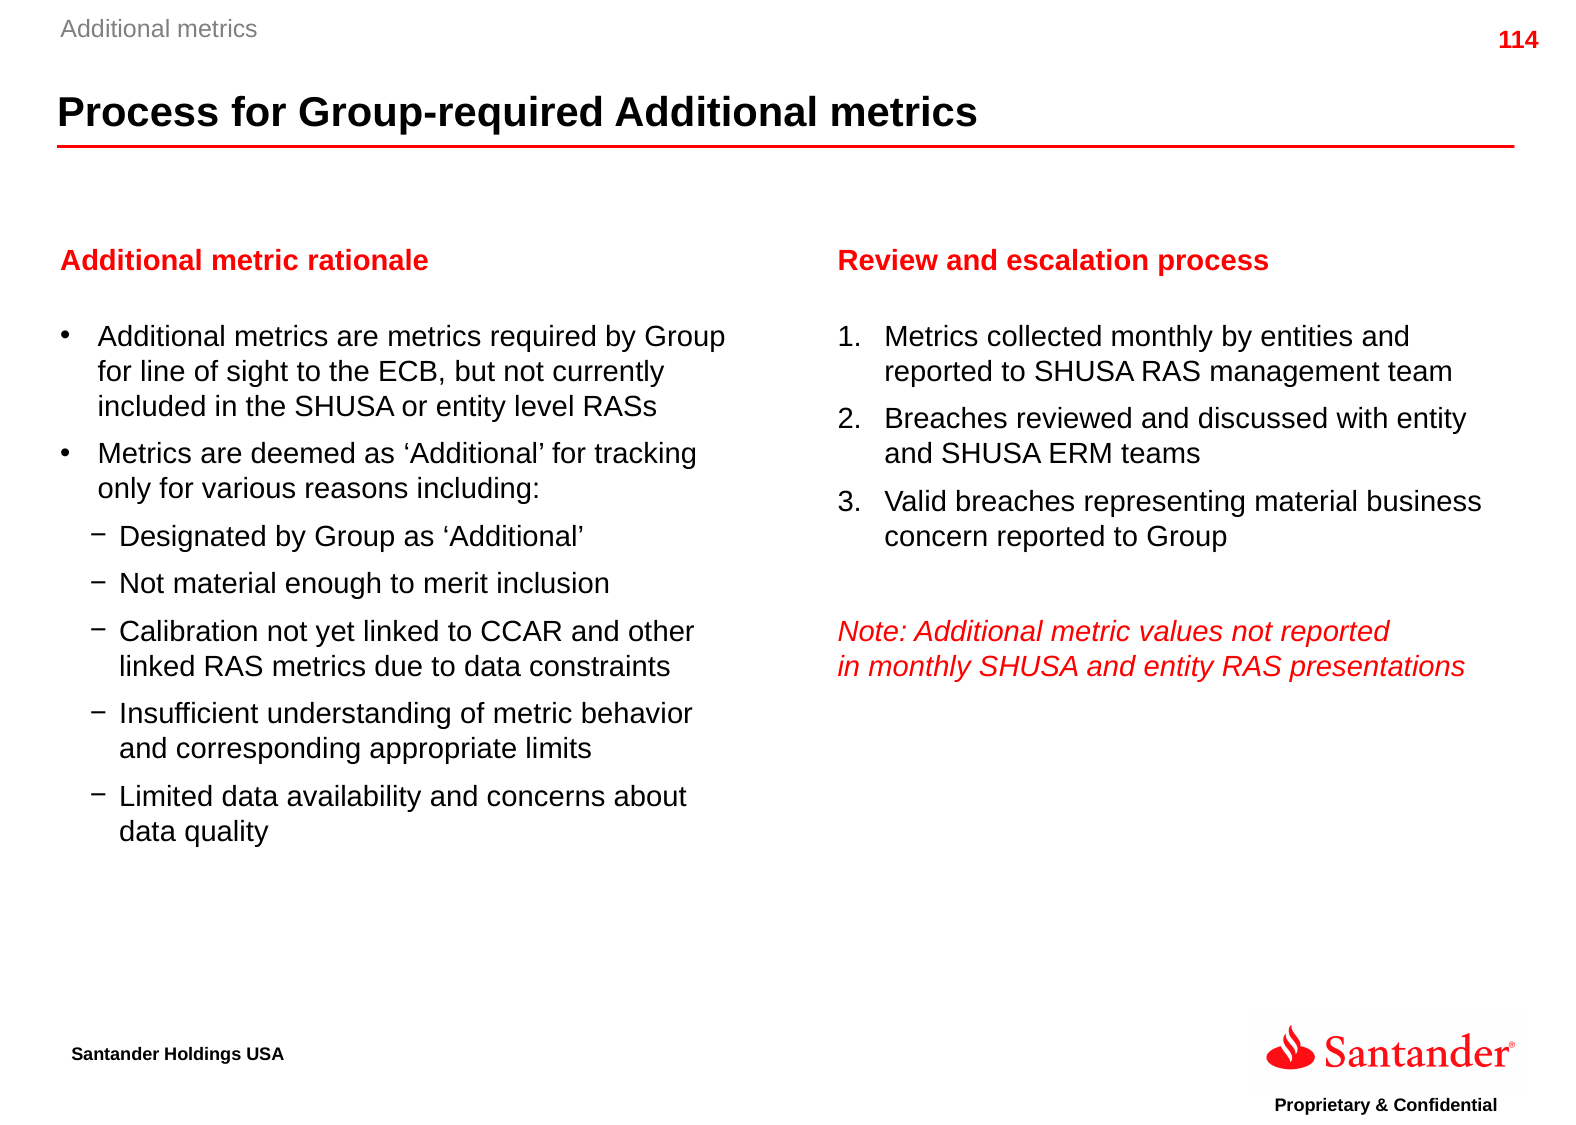

Additional metrics
Process for Group-required Additional metrics
Additional metric rationale
Review and escalation process
Additional metrics are metrics required by Group for line of sight to the ECB, but not currently included in the SHUSA or entity level RASs
Metrics are deemed as ‘Additional’ for tracking only for various reasons including:
Designated by Group as ‘Additional’
Not material enough to merit inclusion
Calibration not yet linked to CCAR and other linked RAS metrics due to data constraints
Insufficient understanding of metric behavior and corresponding appropriate limits
Limited data availability and concerns about data quality

Metrics collected monthly by entities and reported to SHUSA RAS management team
Breaches reviewed and discussed with entity and SHUSA ERM teams
Valid breaches representing material business concern reported to Group

Note: Additional metric values not reported in monthly SHUSA and entity RAS presentations